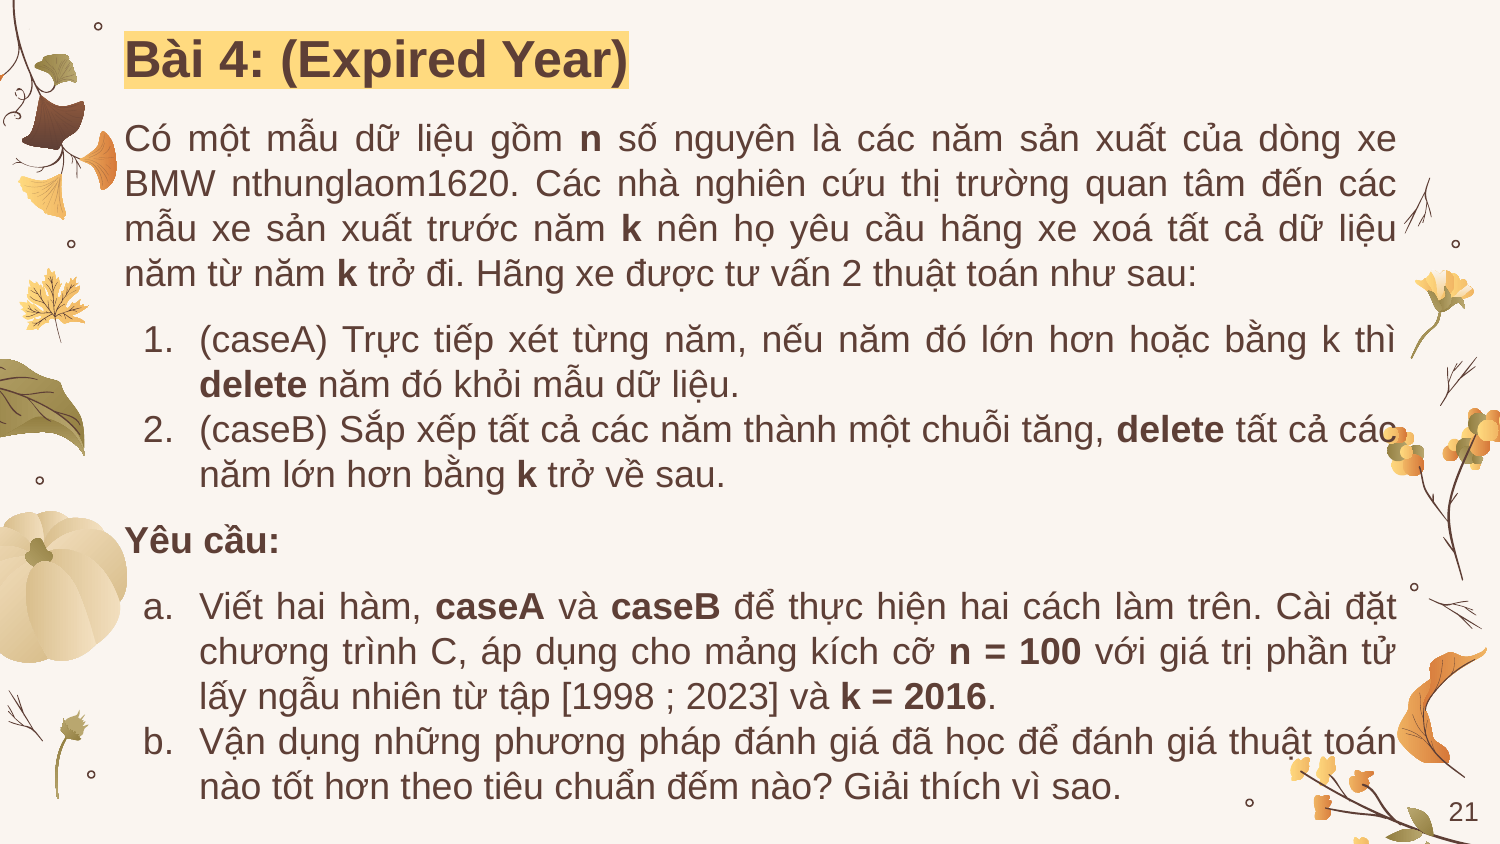

Bài 4: (Expired Year)
Có một mẫu dữ liệu gồm n số nguyên là các năm sản xuất của dòng xe BMW nthunglaom1620. Các nhà nghiên cứu thị trường quan tâm đến các mẫu xe sản xuất trước năm k nên họ yêu cầu hãng xe xoá tất cả dữ liệu năm từ năm k trở đi. Hãng xe được tư vấn 2 thuật toán như sau:
(caseA) Trực tiếp xét từng năm, nếu năm đó lớn hơn hoặc bằng k thì delete năm đó khỏi mẫu dữ liệu.
(caseB) Sắp xếp tất cả các năm thành một chuỗi tăng, delete tất cả các năm lớn hơn bằng k trở về sau.
Yêu cầu:
Viết hai hàm, caseA và caseB để thực hiện hai cách làm trên. Cài đặt chương trình C, áp dụng cho mảng kích cỡ n = 100 với giá trị phần tử lấy ngẫu nhiên từ tập [1998 ; 2023] và k = 2016.
Vận dụng những phương pháp đánh giá đã học để đánh giá thuật toán nào tốt hơn theo tiêu chuẩn đếm nào? Giải thích vì sao.
21